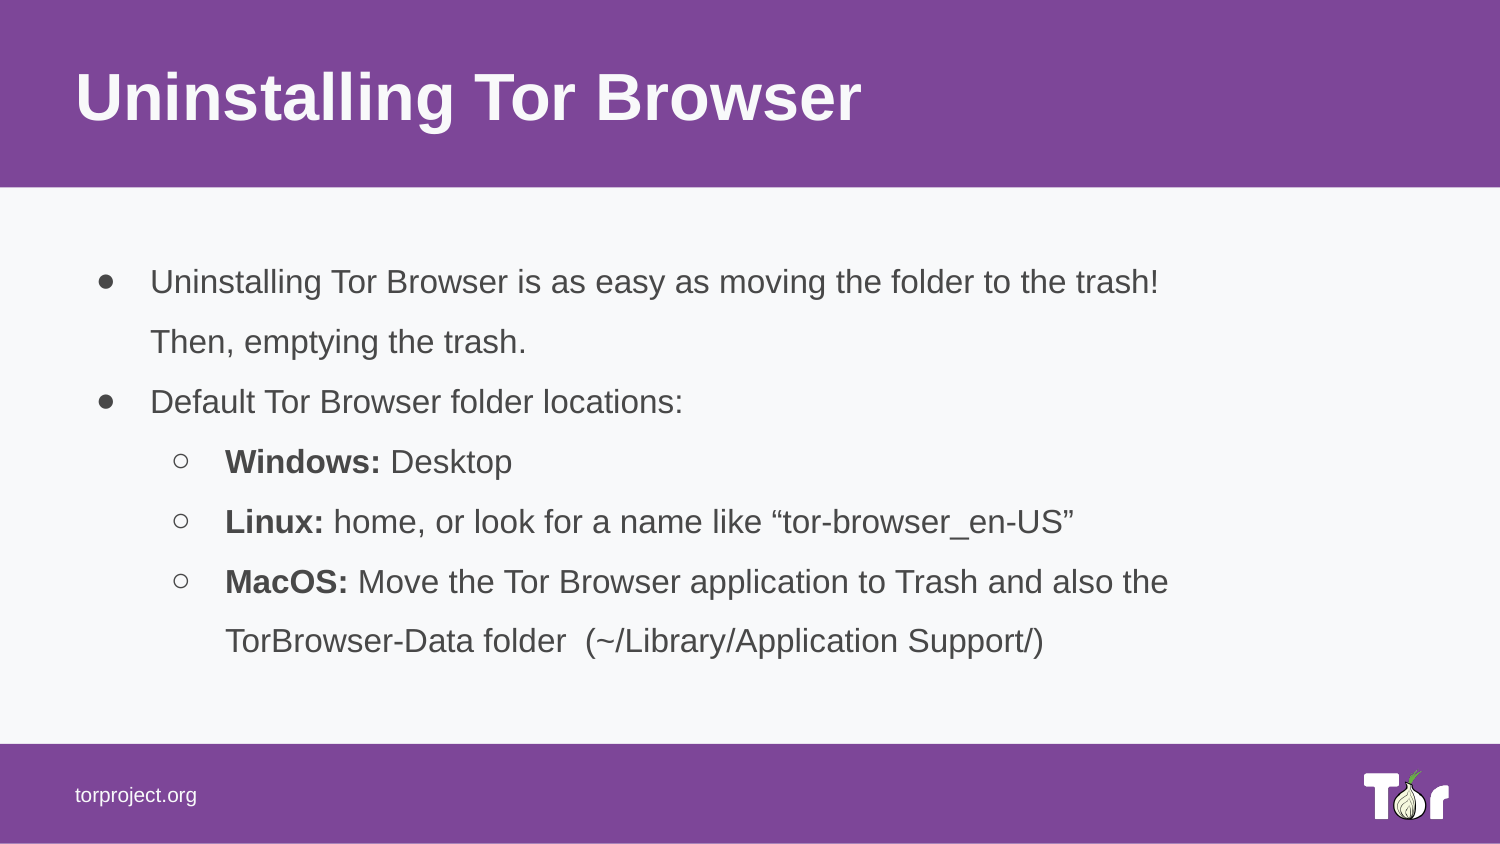

Uninstalling Tor Browser
Uninstalling Tor Browser is as easy as moving the folder to the trash! Then, emptying the trash.
Default Tor Browser folder locations:
Windows: Desktop
Linux: home, or look for a name like “tor-browser_en-US”
MacOS: Move the Tor Browser application to Trash and also the TorBrowser-Data folder  (~/Library/Application Support/)